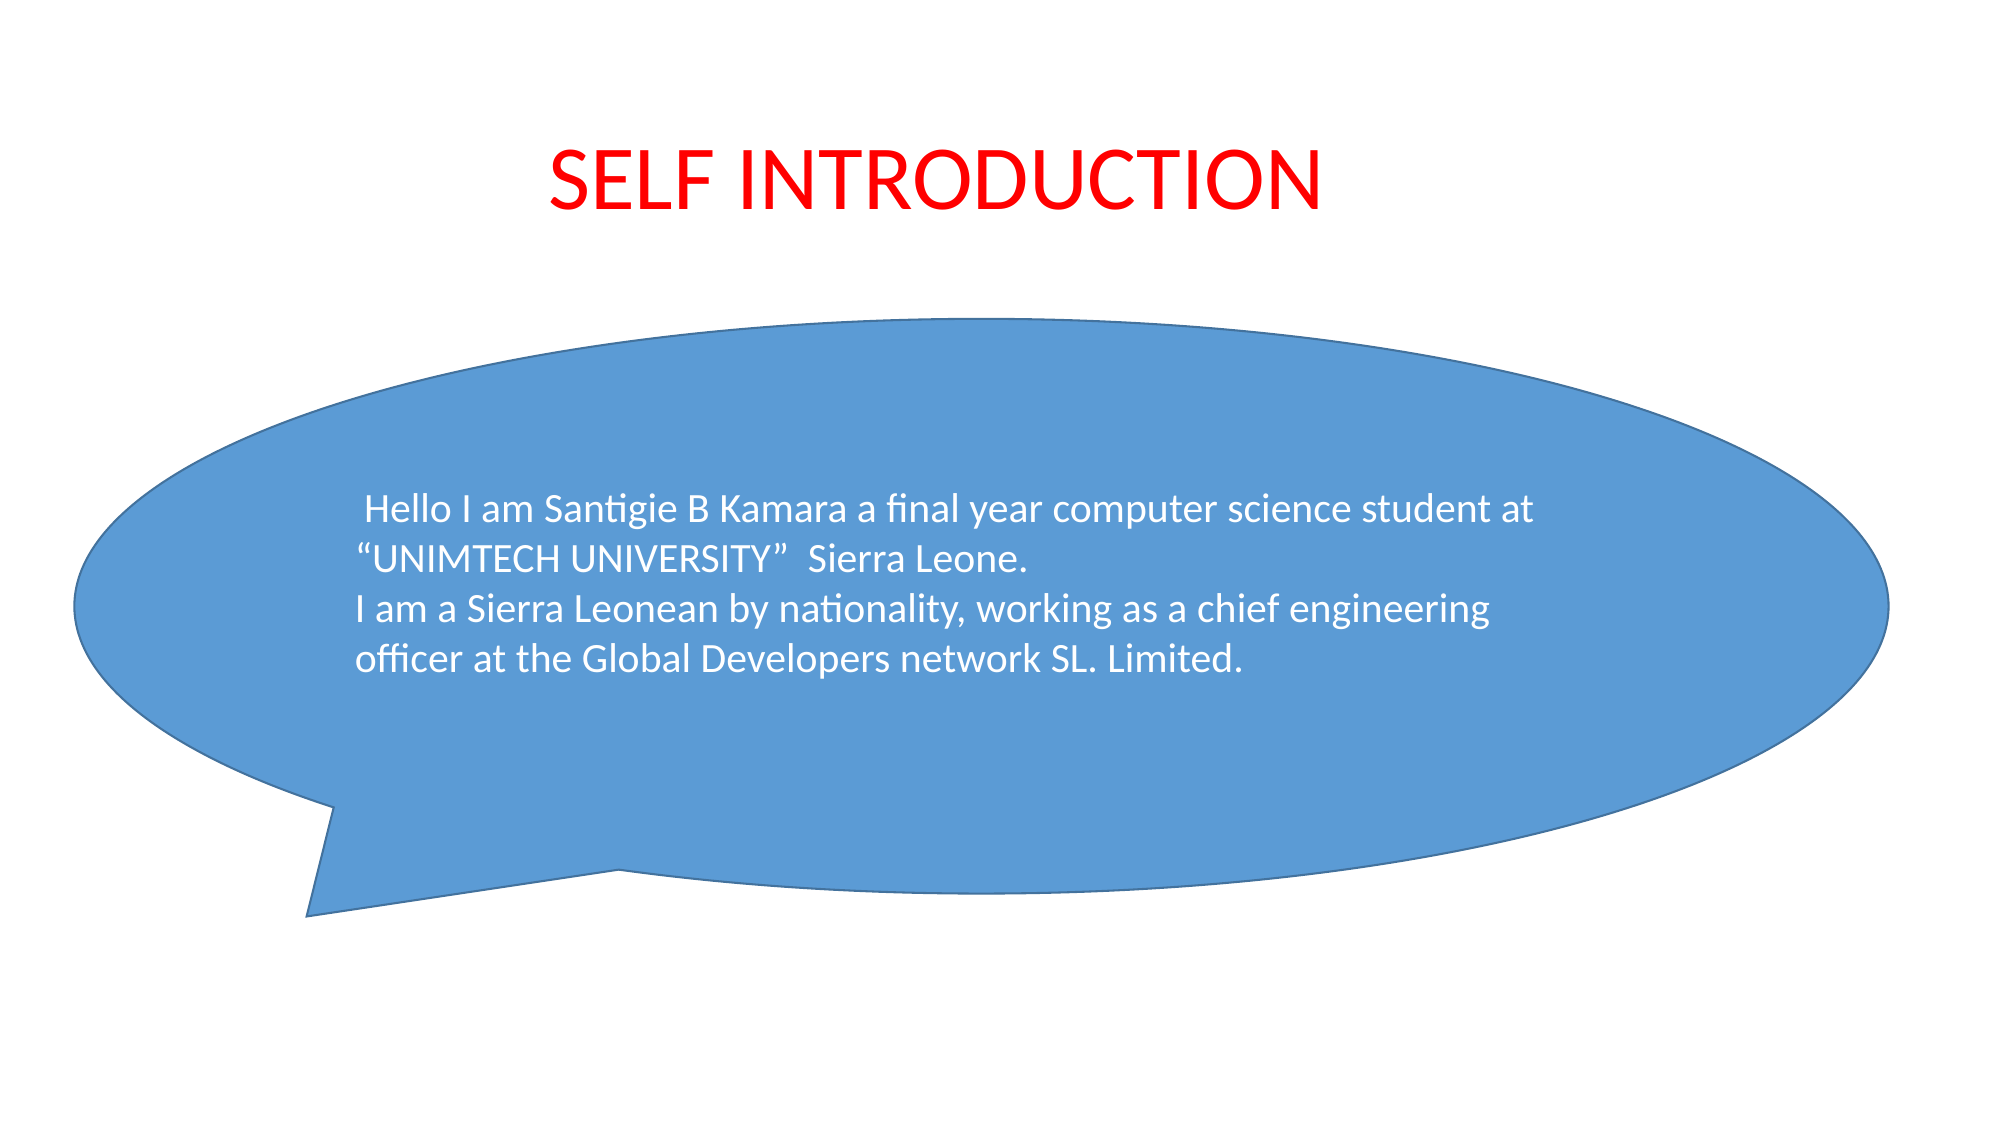

# SELF INTRODUCTION
 Hello I am Santigie B Kamara a final year computer science student at “UNIMTECH UNIVERSITY”  Sierra Leone.
I am a Sierra Leonean by nationality, working as a chief engineering officer at the Global Developers network SL. Limited.